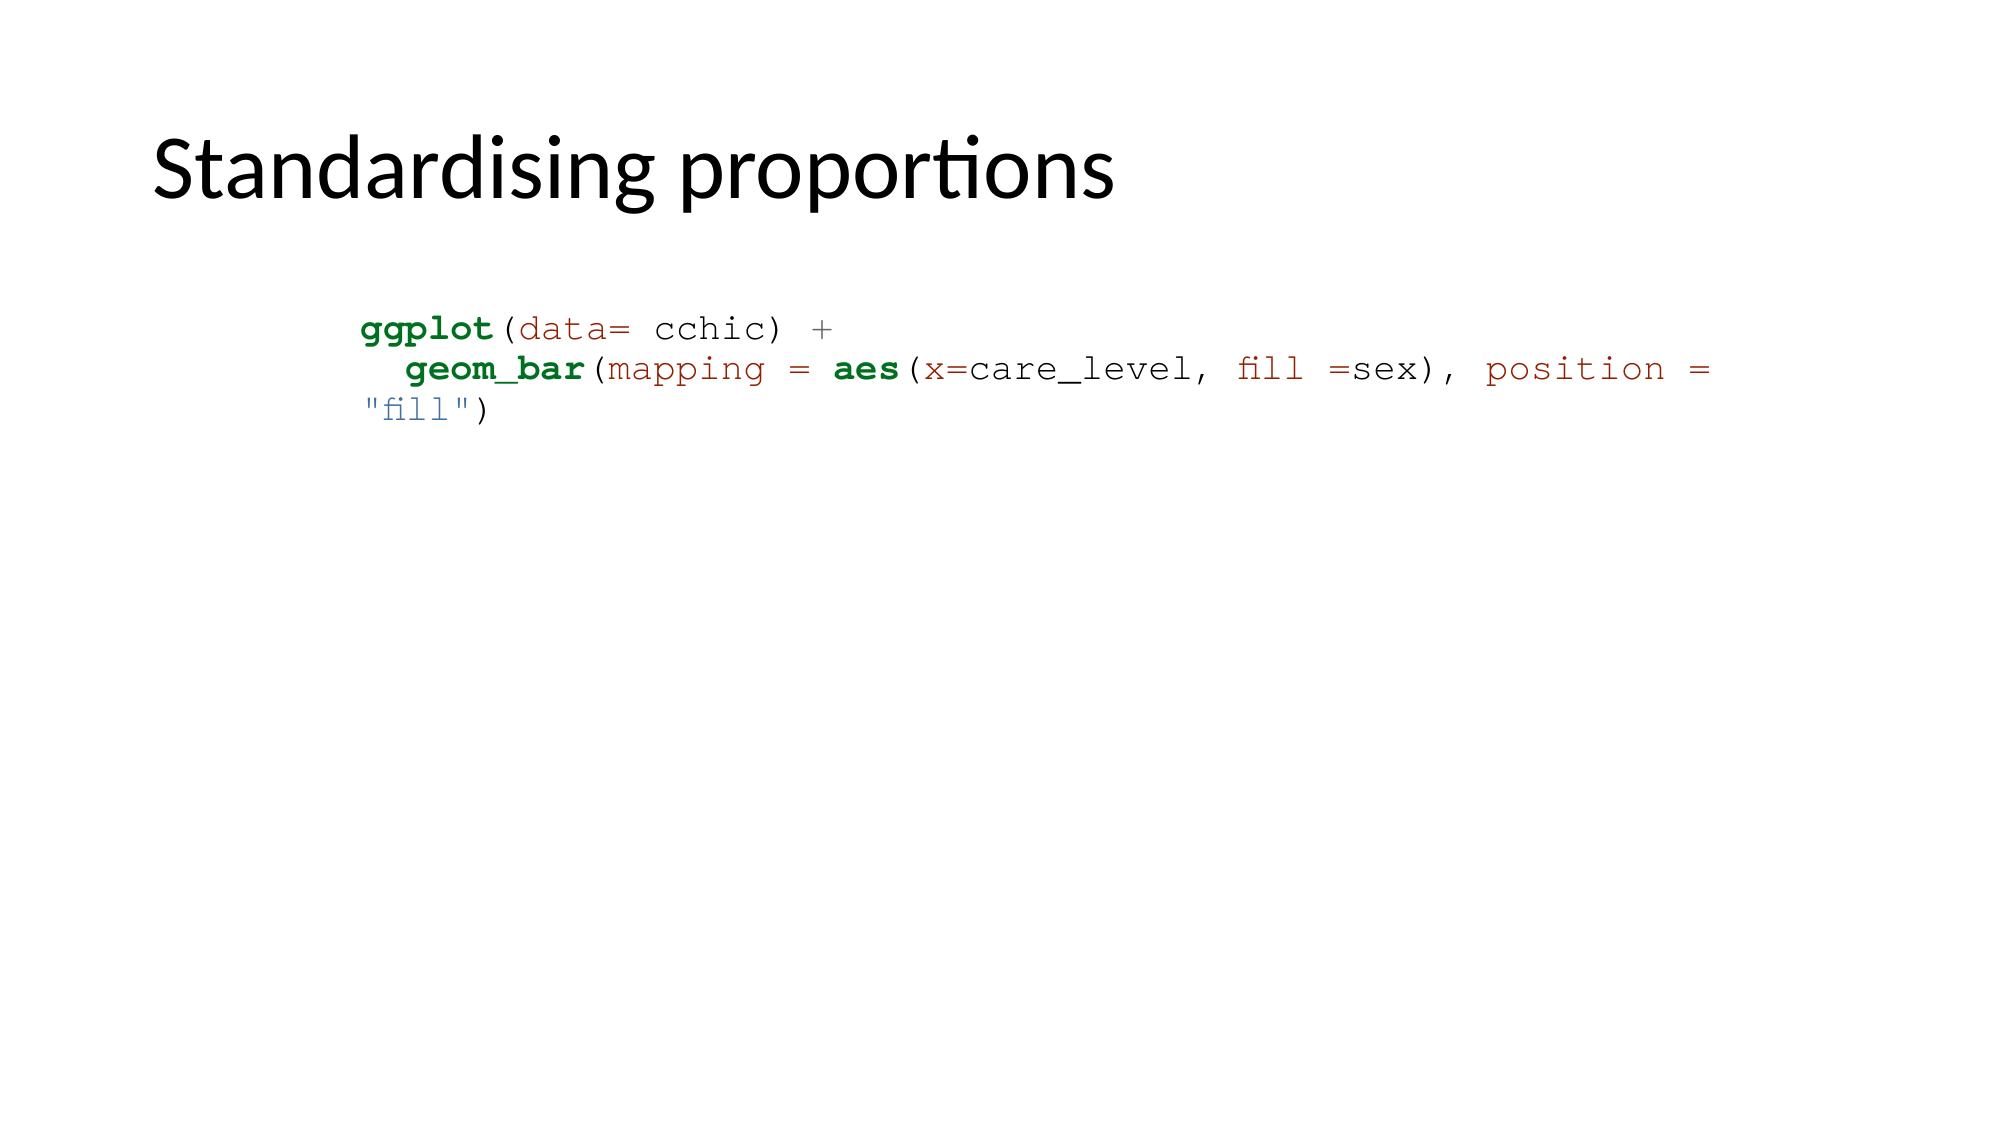

# Standardising proportions
ggplot(data= cchic) +
  geom_bar(mapping = aes(x=care_level, fill =sex), position = "fill")